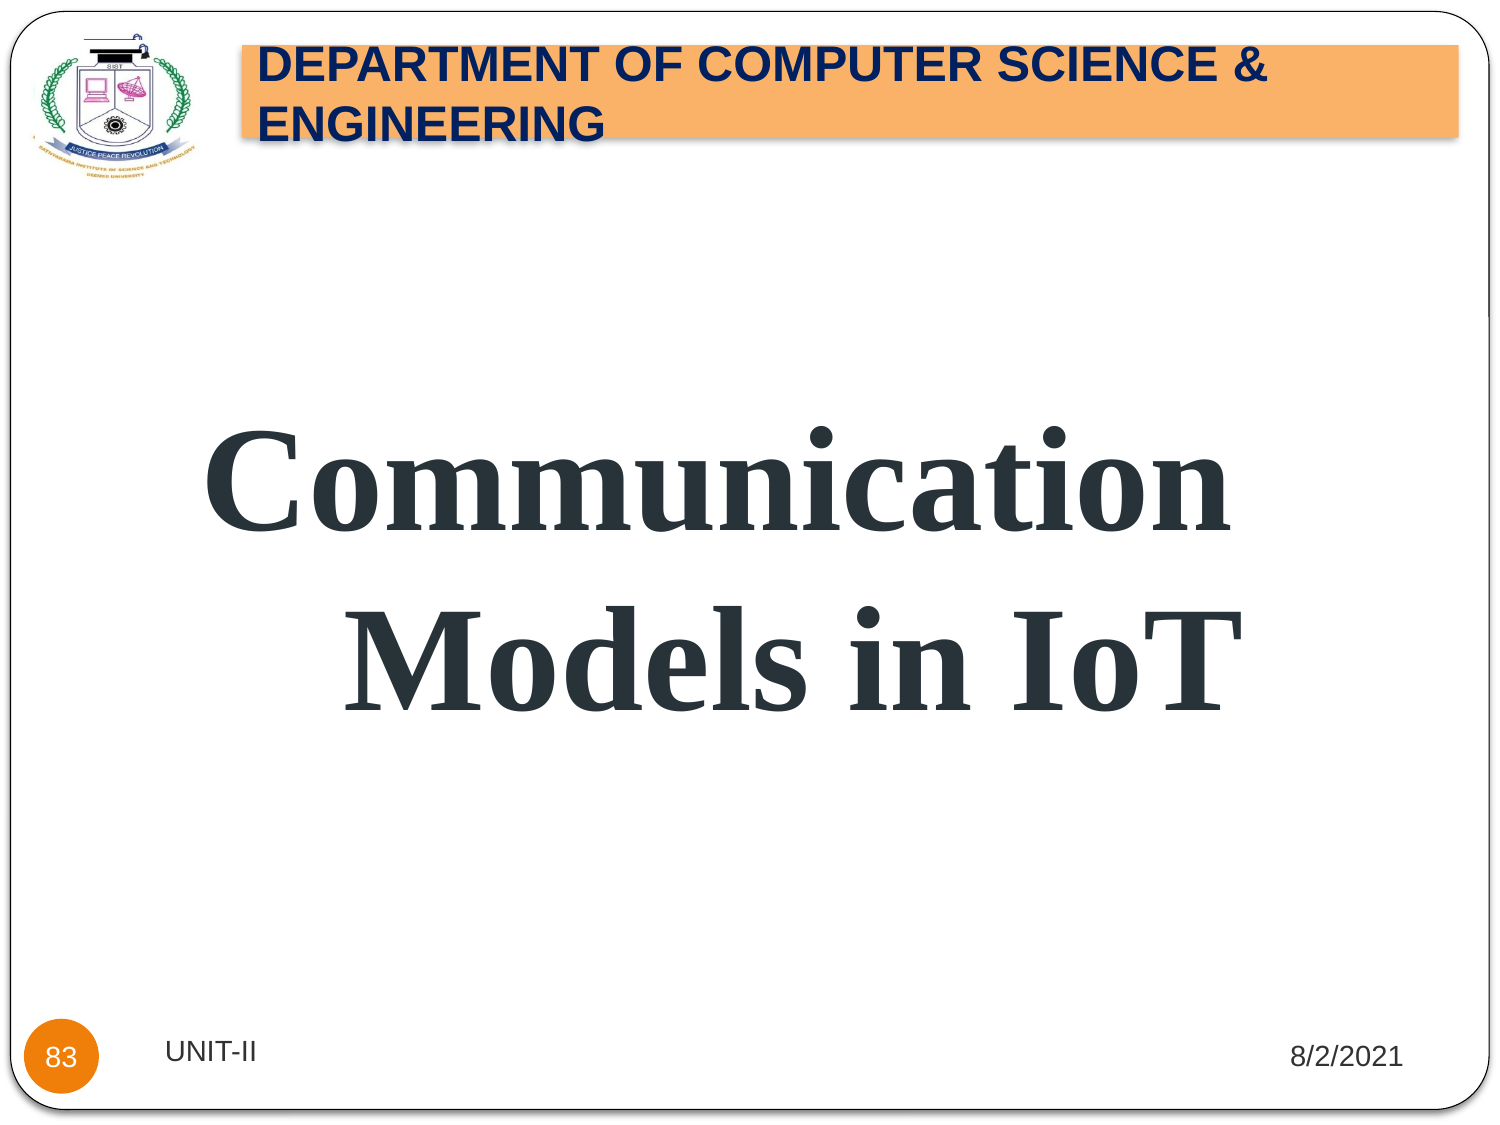

Communication      Models in IoT
UNIT-II
8/2/2021
83